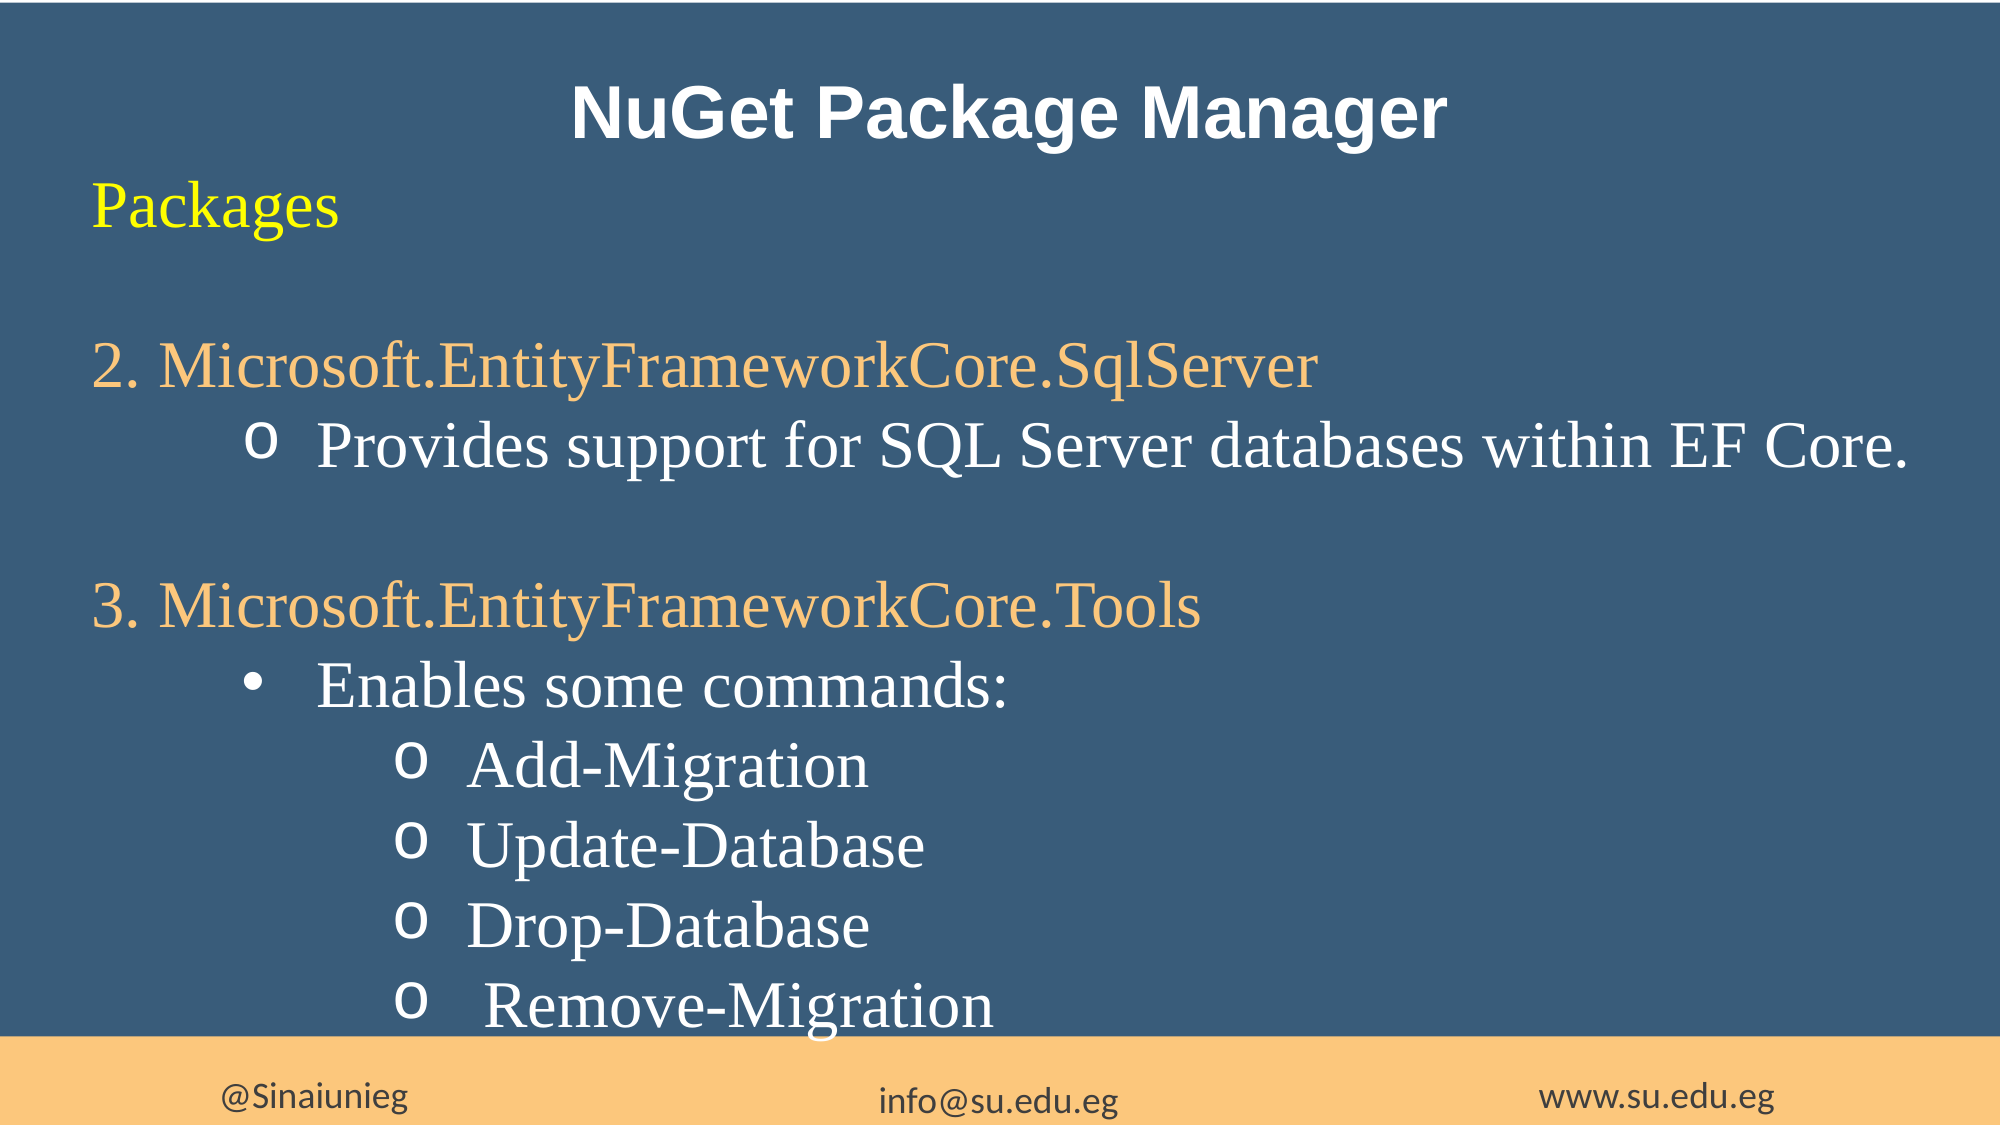

NuGet Package Manager
Packages

2. Microsoft.EntityFrameworkCore.SqlServer
Provides support for SQL Server databases within EF Core.

3. Microsoft.EntityFrameworkCore.Tools
Enables some commands:
Add-Migration
Update-Database
Drop-Database
 Remove-Migration

@Sinaiunieg
www.su.edu.eg
info@su.edu.eg